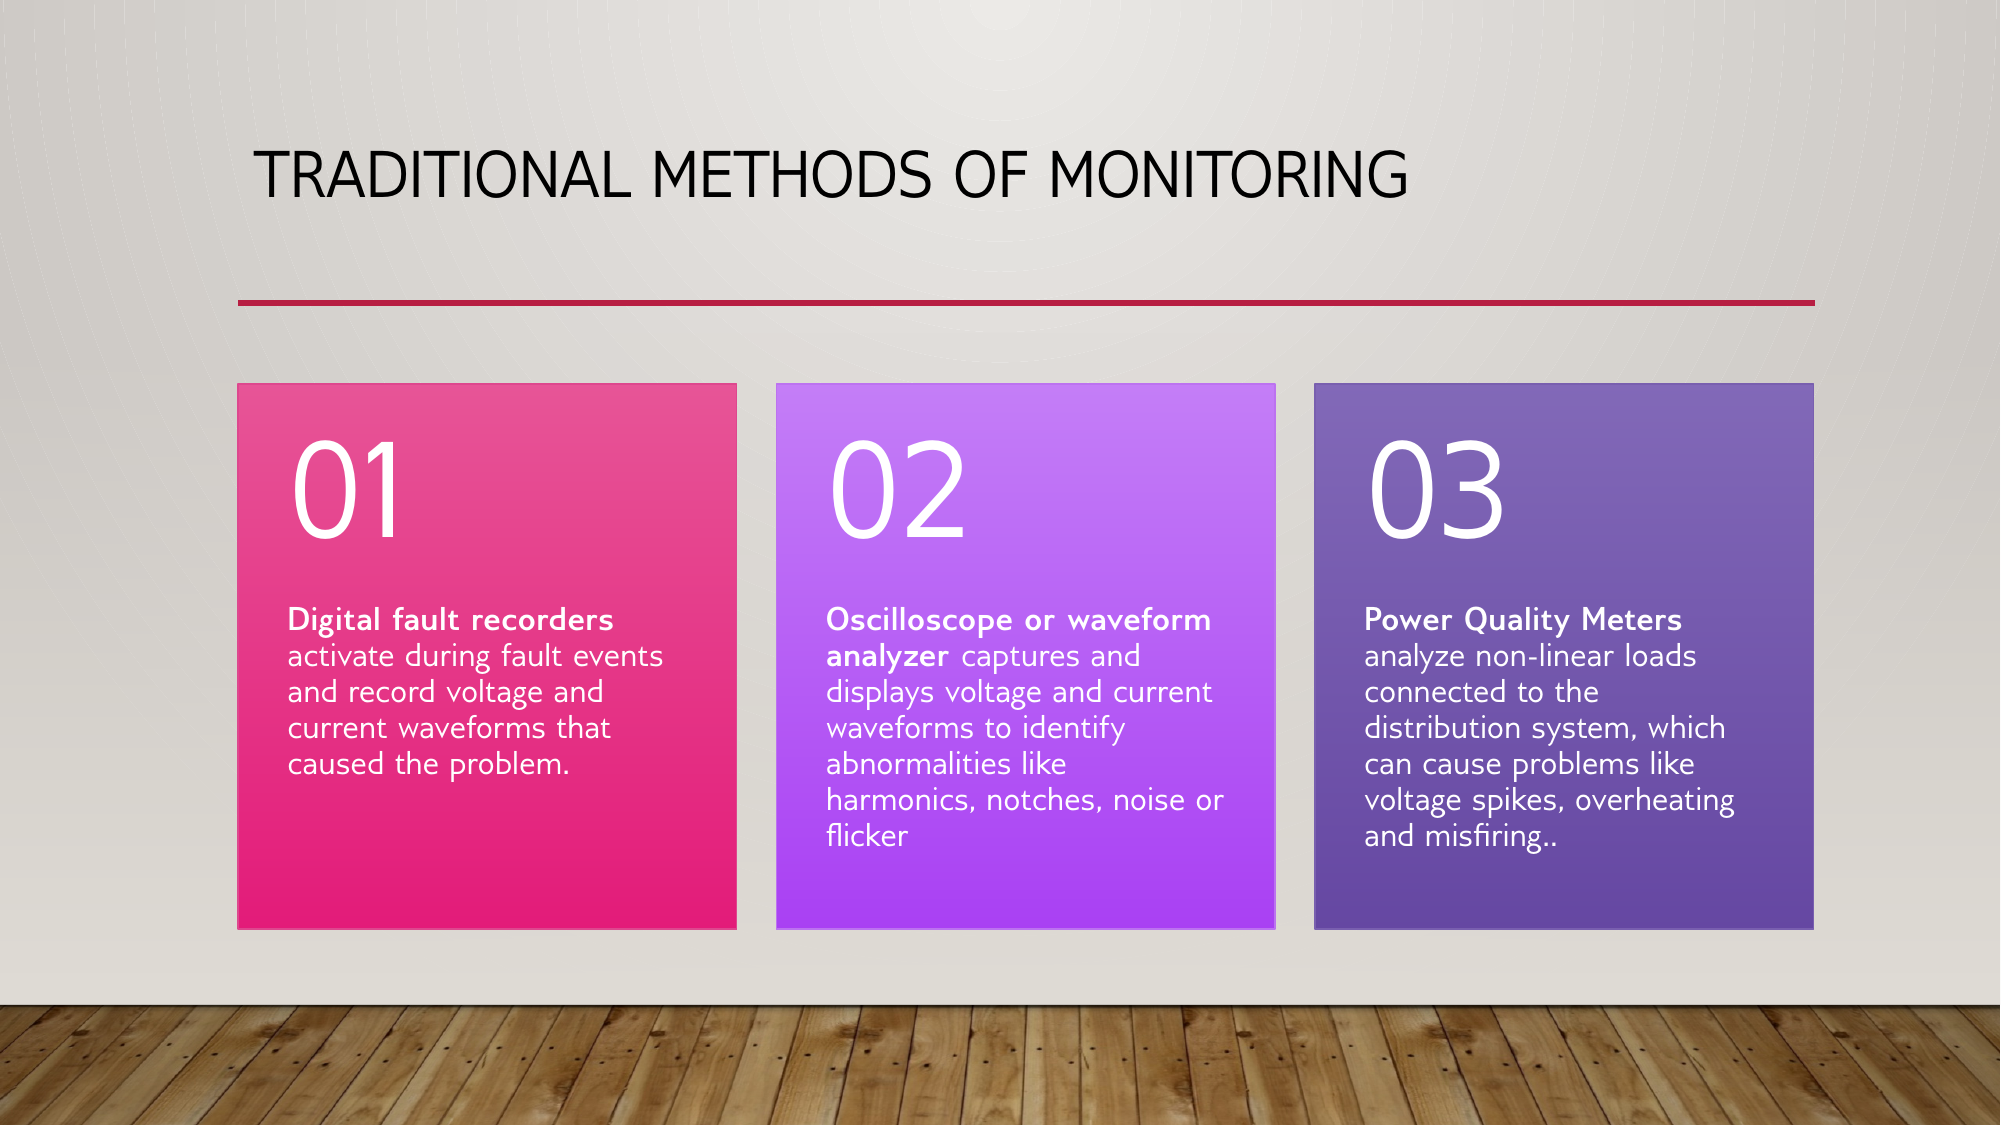

# Traditional methods of monitoring
Digital fault recorders activate during fault events and record voltage and current waveforms that caused the problem.
01
Oscilloscope or waveform analyzer captures and displays voltage and current waveforms to identify abnormalities like harmonics, notches, noise or flicker
02
Power Quality Meters analyze non-linear loads connected to the distribution system, which can cause problems like voltage spikes, overheating and misfiring..
03